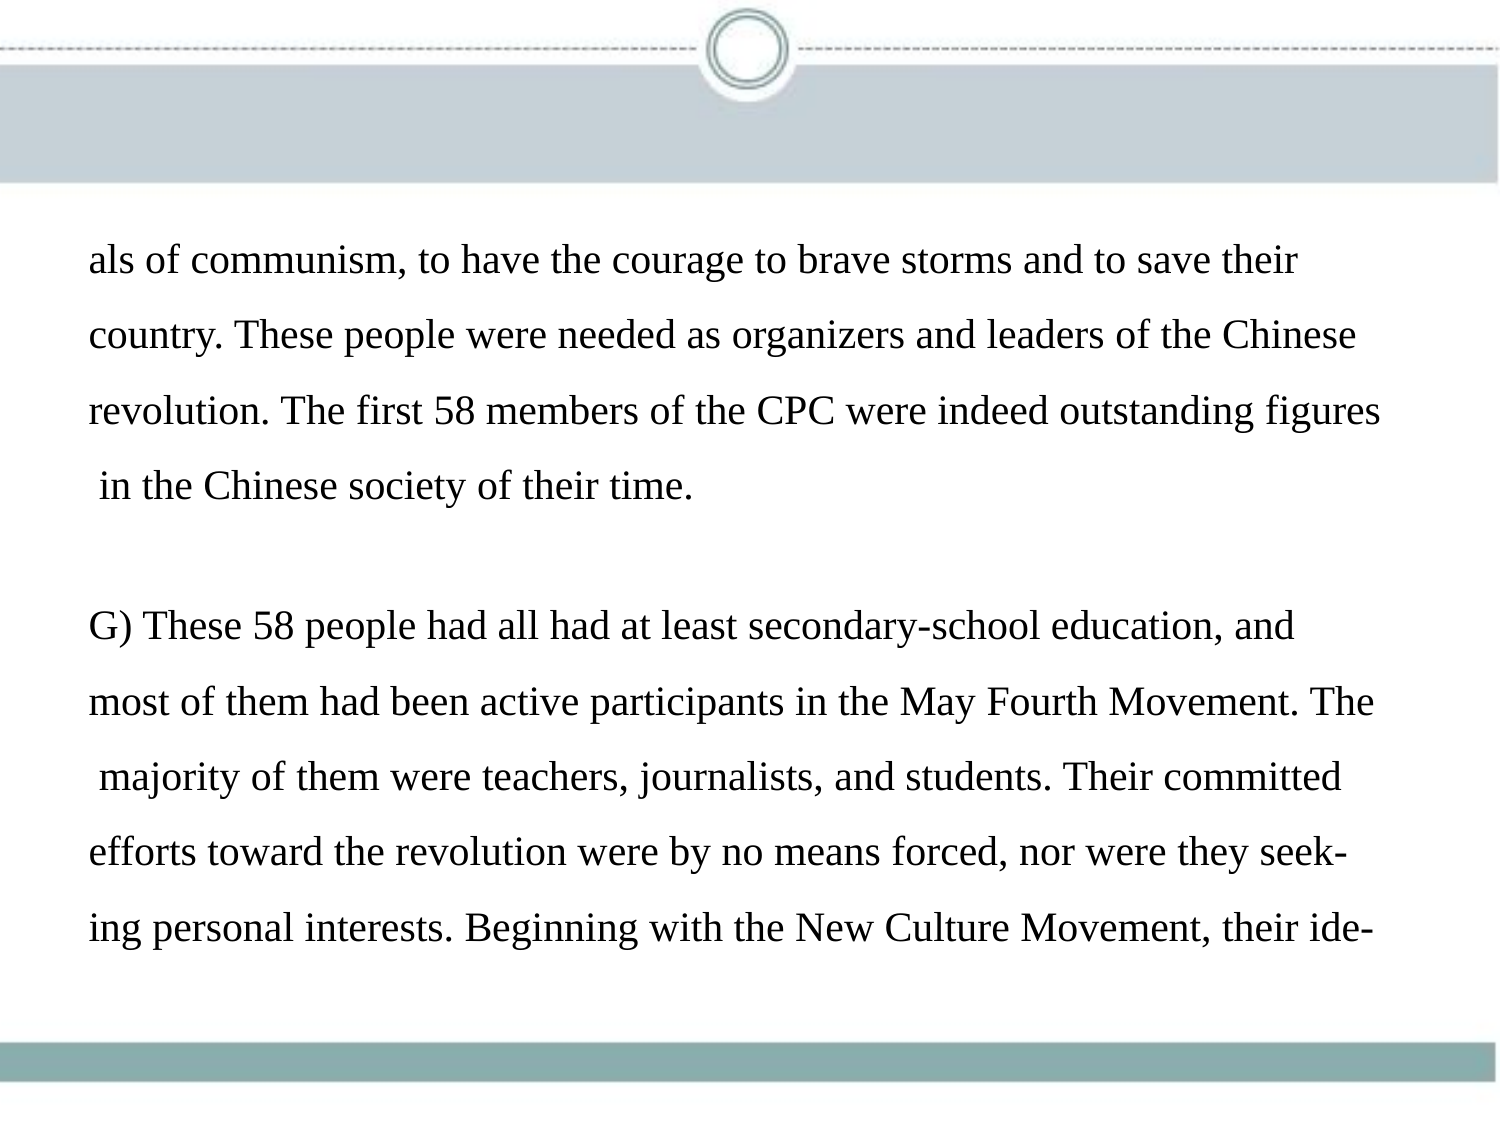

als of communism, to have the courage to brave storms and to save their
country. These people were needed as organizers and leaders of the Chinese
revolution. The first 58 members of the CPC were indeed outstanding figures
 in the Chinese society of their time.
G) These 58 people had all had at least secondary-school education, and
most of them had been active participants in the May Fourth Movement. The
 majority of them were teachers, journalists, and students. Their committed
efforts toward the revolution were by no means forced, nor were they seek-
ing personal interests. Beginning with the New Culture Movement, their ide-